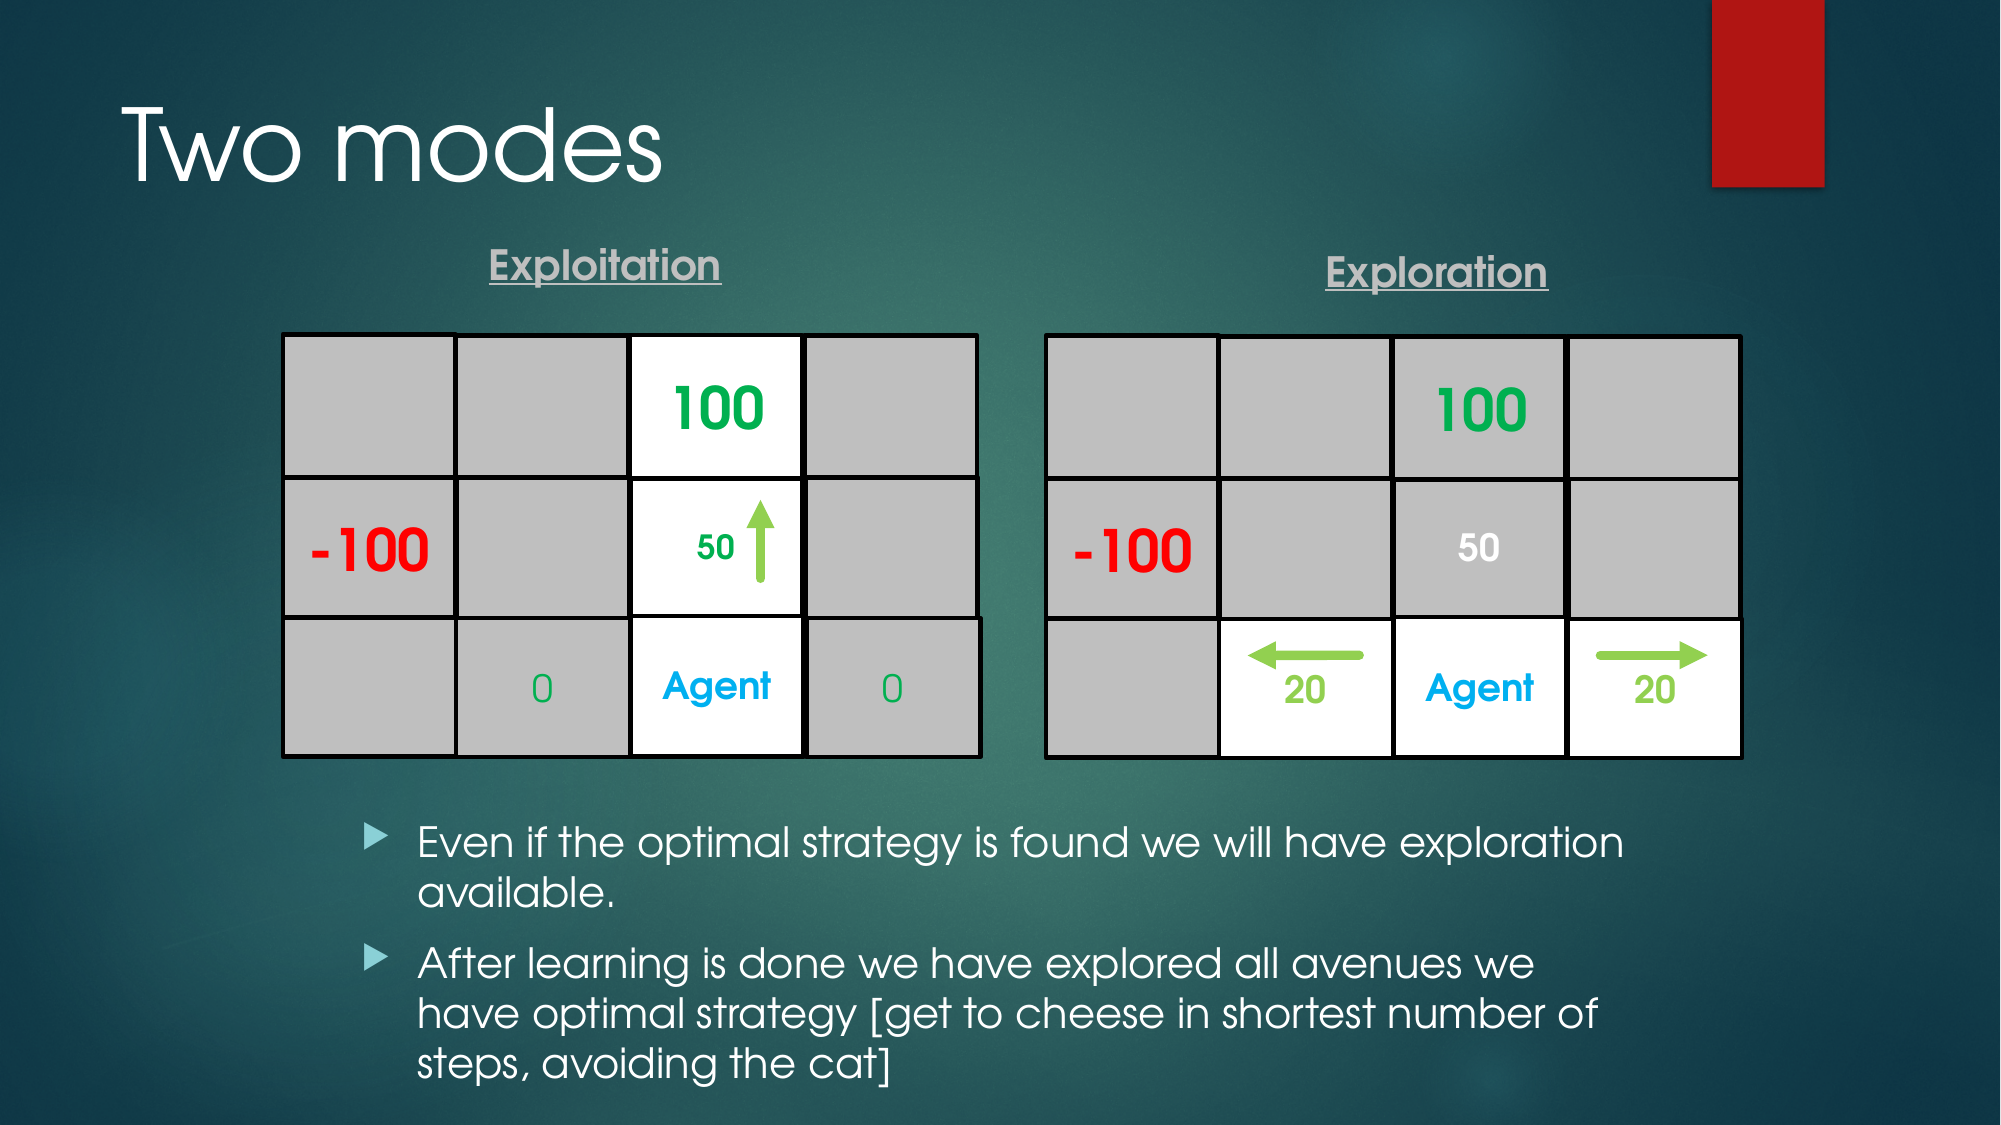

# Two modes
Exploitation
Exploration

100

100

50
50

-100

-100

Agent
Agent

0
0

20
20
Even if the optimal strategy is found we will have exploration available.
After learning is done we have explored all avenues we have optimal strategy [get to cheese in shortest number of steps, avoiding the cat]